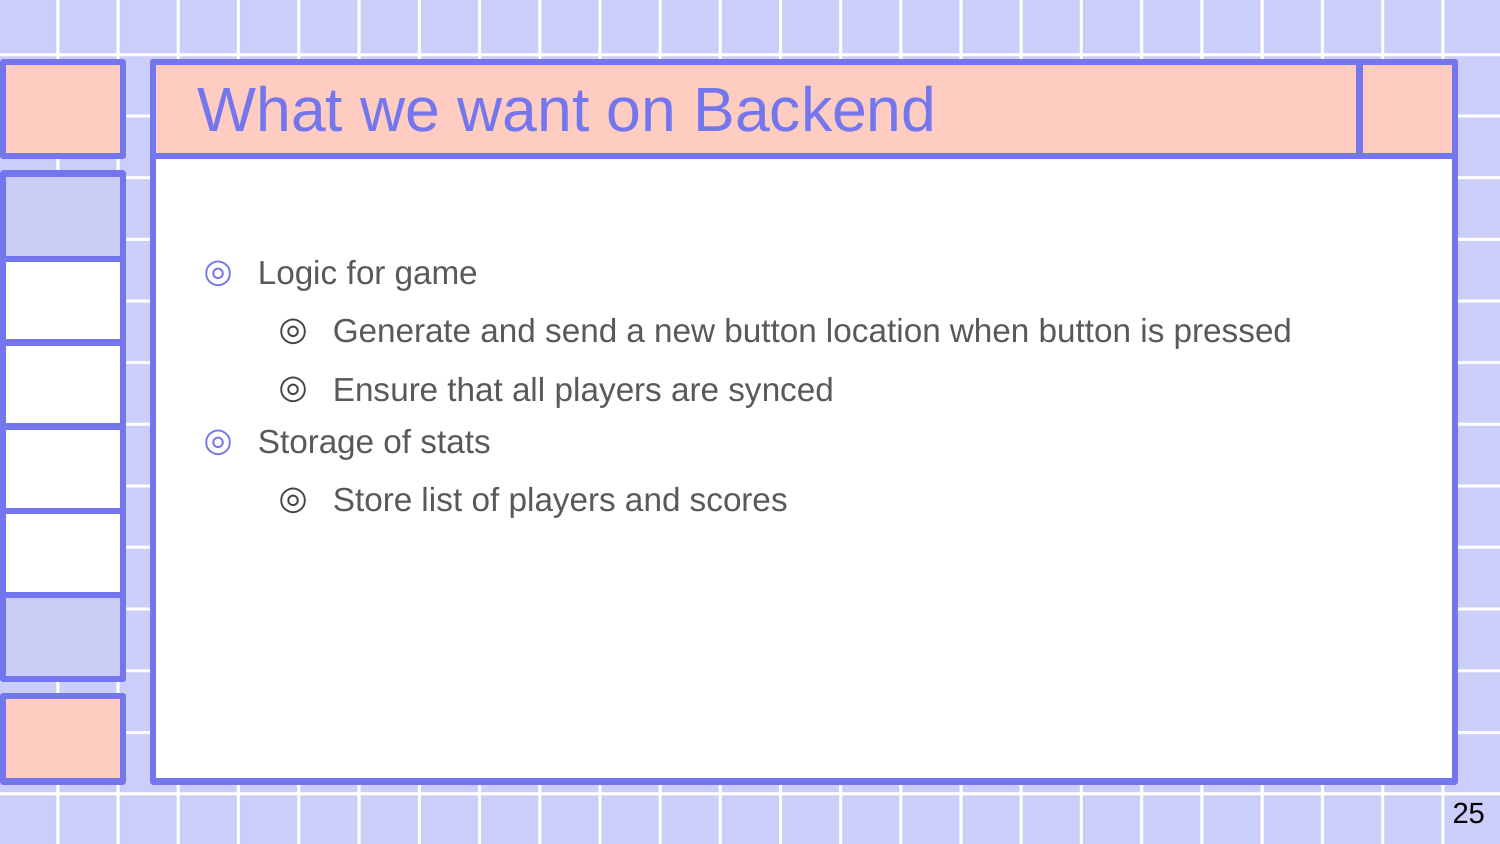

# What we want on Backend
Logic for game
Generate and send a new button location when button is pressed
Ensure that all players are synced
Storage of stats
Store list of players and scores

25